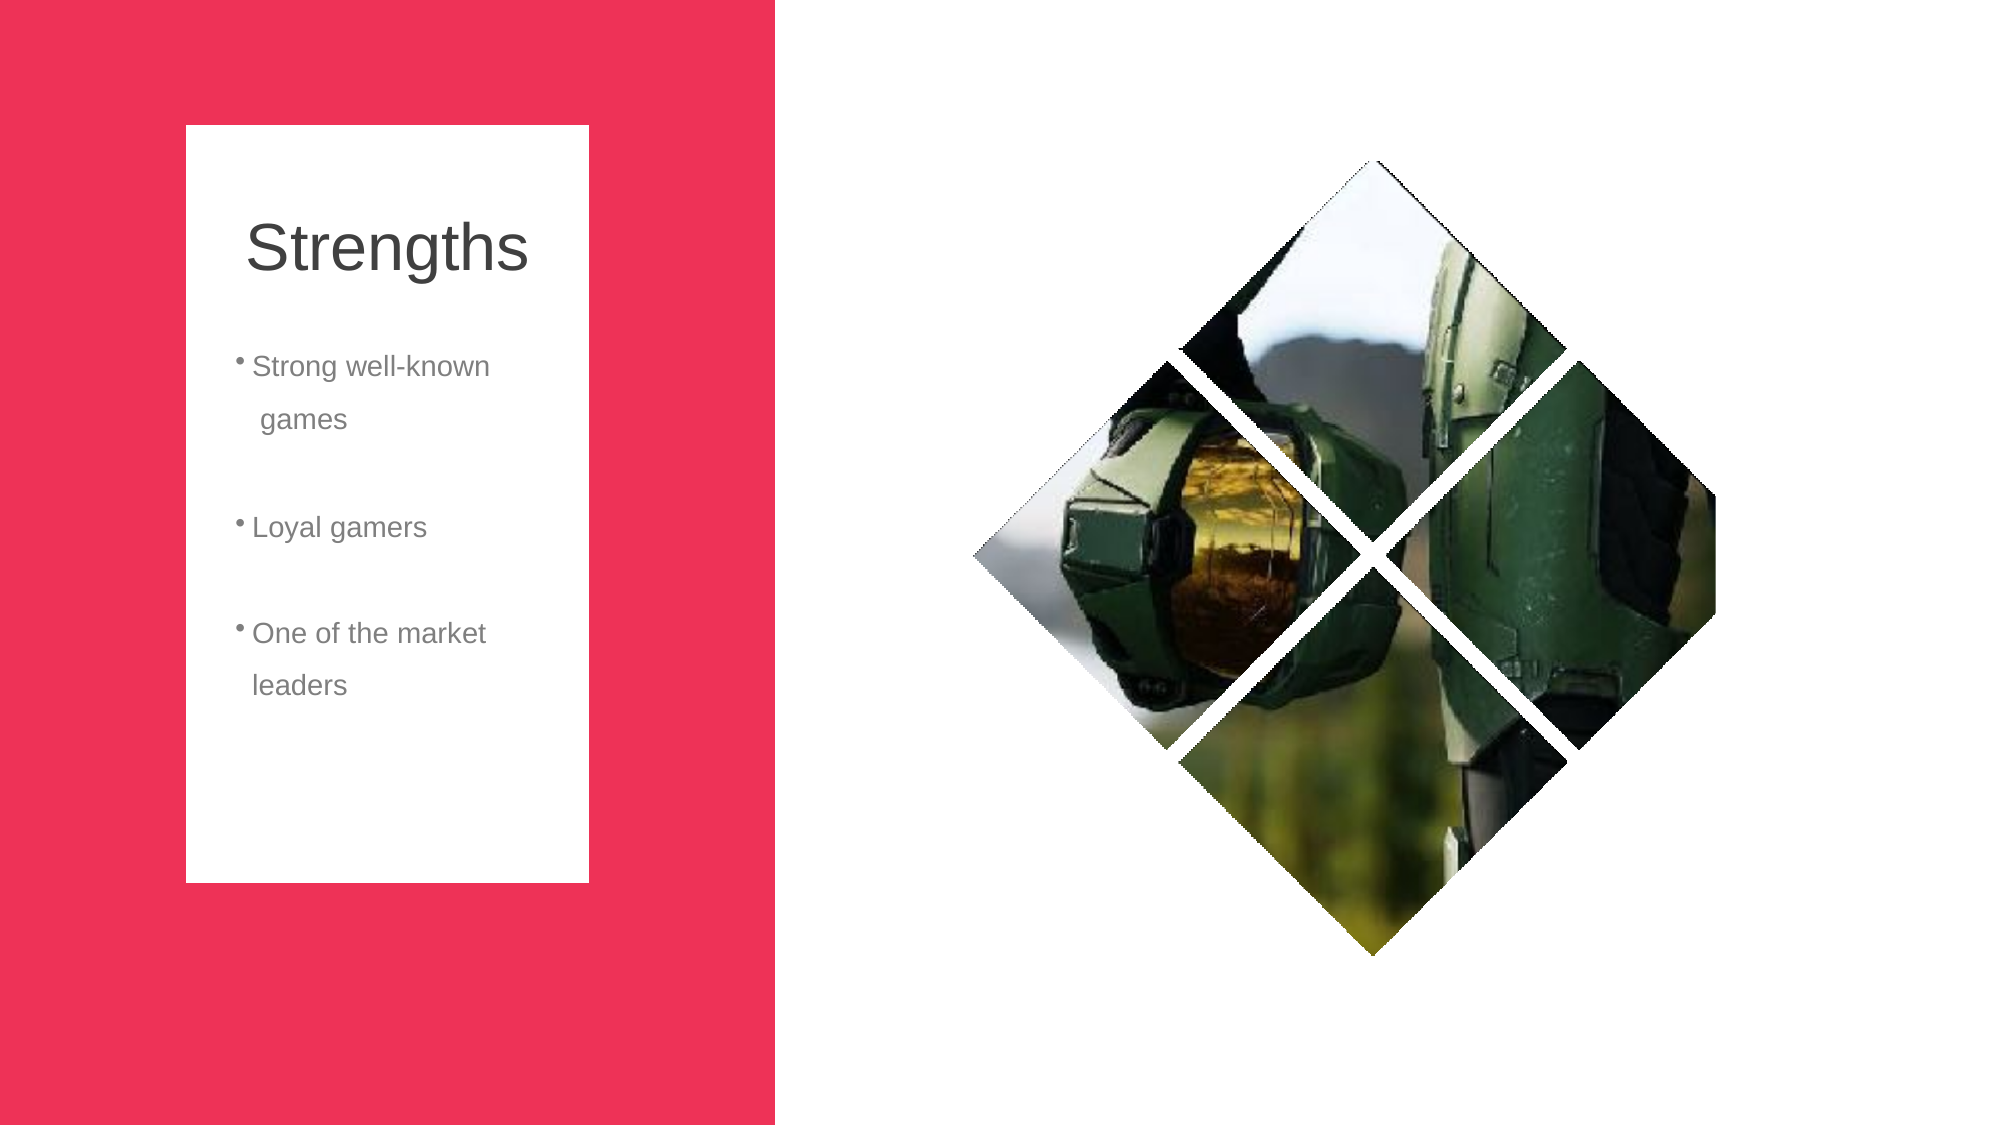

# Strengths

Strong well-known  games

Loyal gamers

One of the market leaders